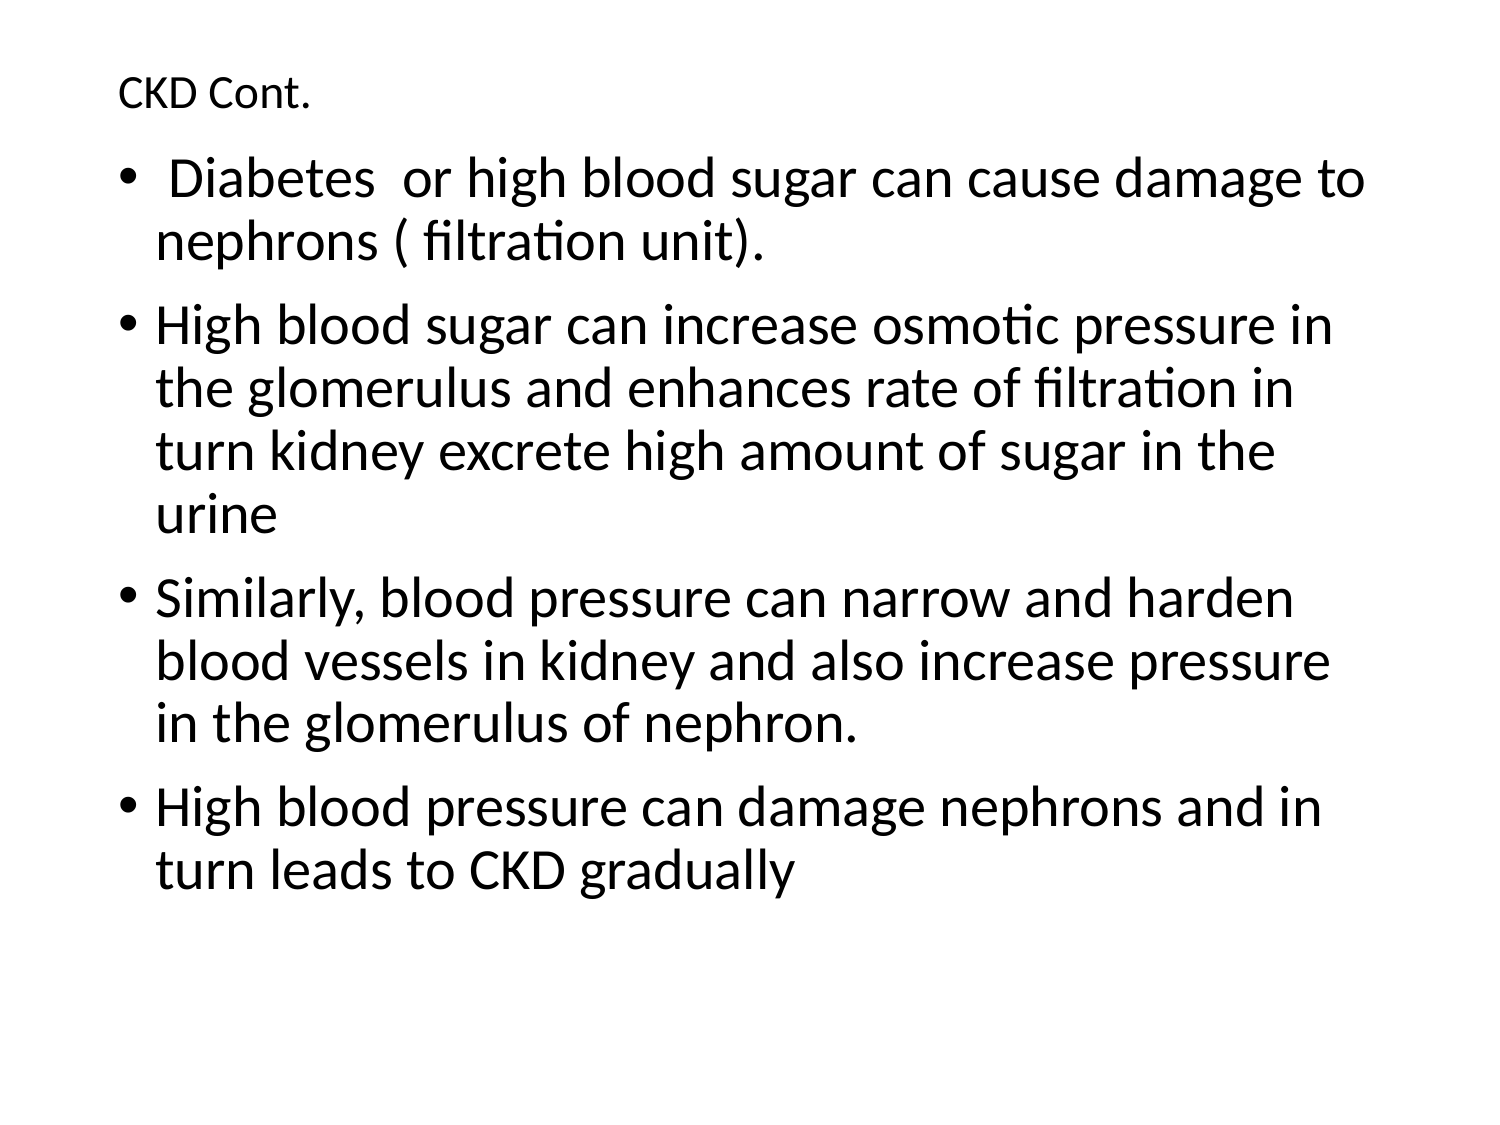

# CKD Cont.
 Diabetes  or high blood sugar can cause damage to nephrons ( filtration unit).
High blood sugar can increase osmotic pressure in the glomerulus and enhances rate of filtration in turn kidney excrete high amount of sugar in the urine
Similarly, blood pressure can narrow and harden blood vessels in kidney and also increase pressure in the glomerulus of nephron.
High blood pressure can damage nephrons and in turn leads to CKD gradually